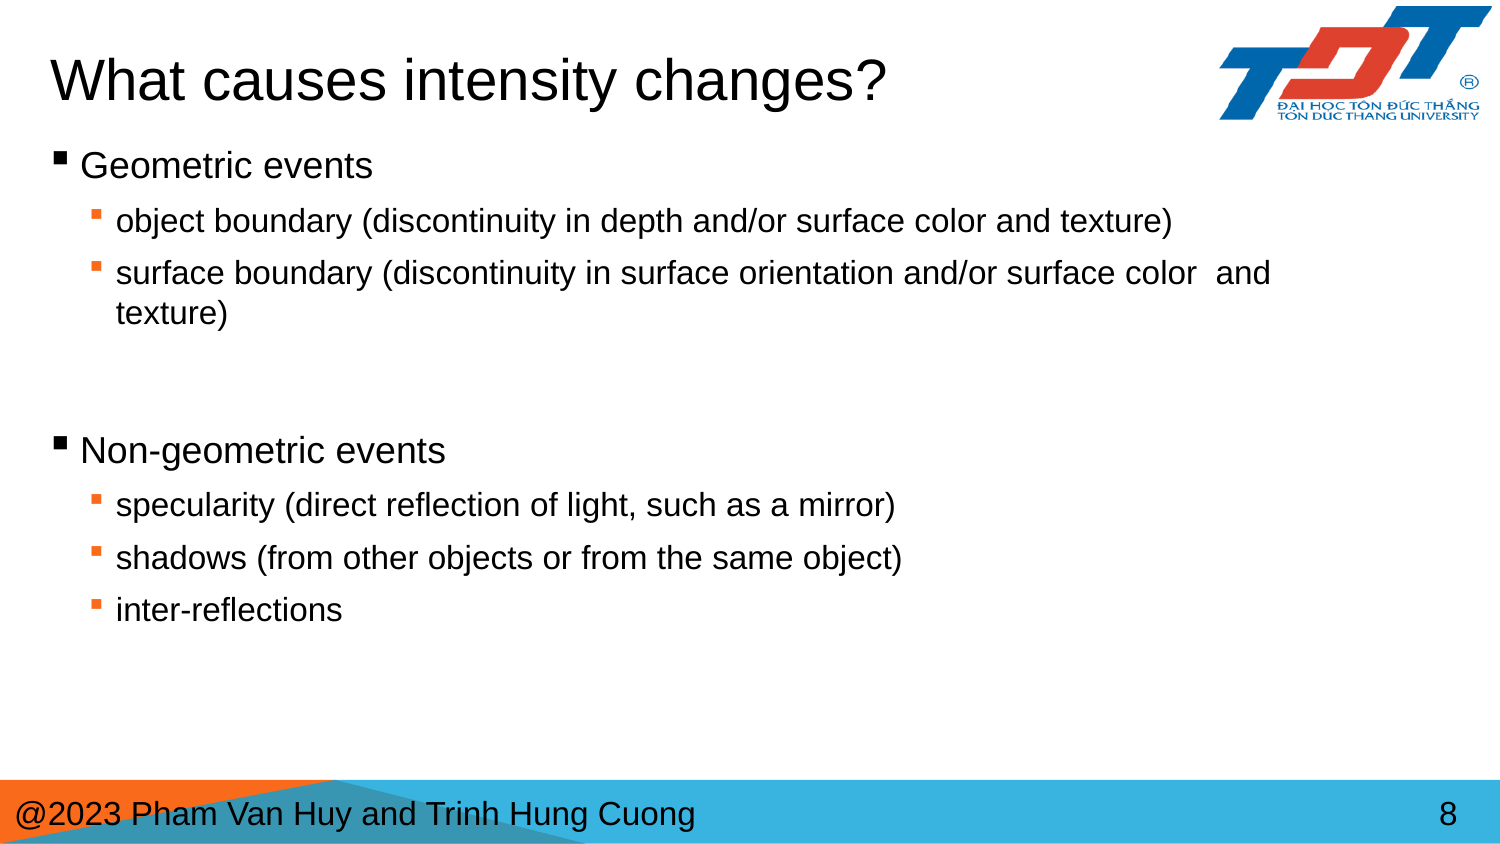

# What causes intensity changes?
Geometric events
object boundary (discontinuity in depth and/or surface color and texture)
surface boundary (discontinuity in surface orientation and/or surface color  and texture)

Non-geometric events
specularity (direct reflection of light, such as a mirror)
shadows (from other objects or from the same object)
inter-reflections